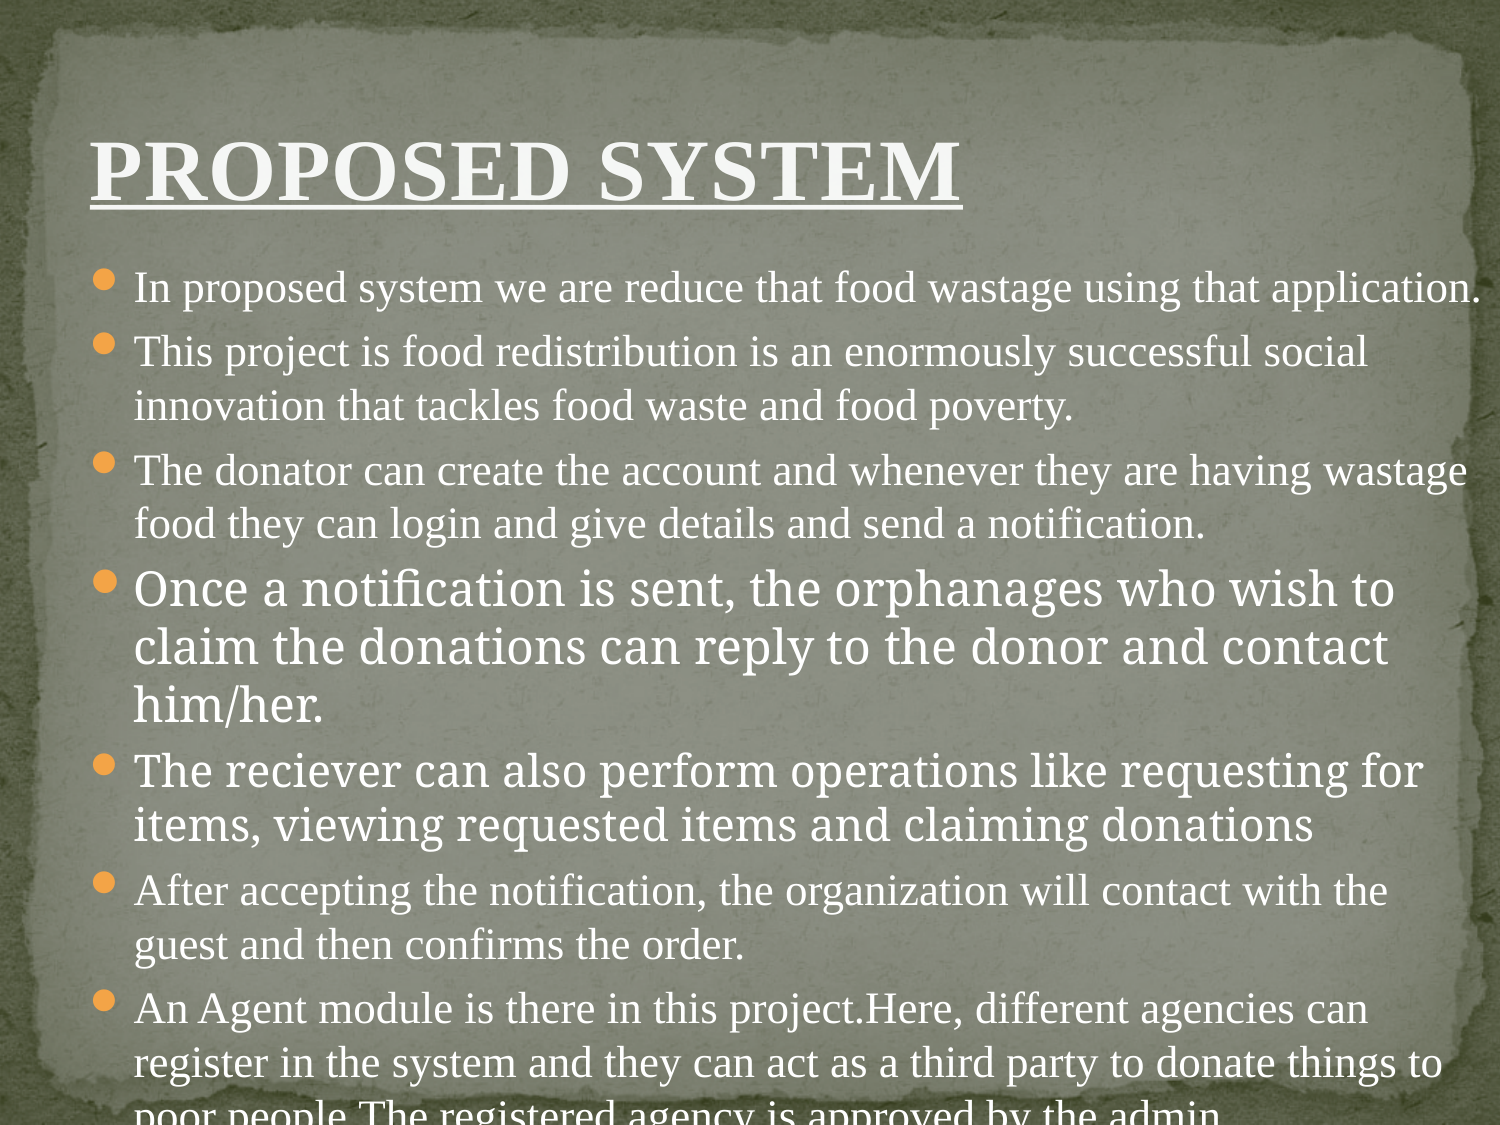

# PROPOSED SYSTEM
In proposed system we are reduce that food wastage using that application.
This project is food redistribution is an enormously successful social innovation that tackles food waste and food poverty.
The donator can create the account and whenever they are having wastage food they can login and give details and send a notification.
Once a notification is sent, the orphanages who wish to claim the donations can reply to the donor and contact him/her.
The reciever can also perform operations like requesting for items, viewing requested items and claiming donations
After accepting the notification, the organization will contact with the guest and then confirms the order.
An Agent module is there in this project.Here, different agencies can register in the system and they can act as a third party to donate things to poor people.The registered agency is approved by the admin.